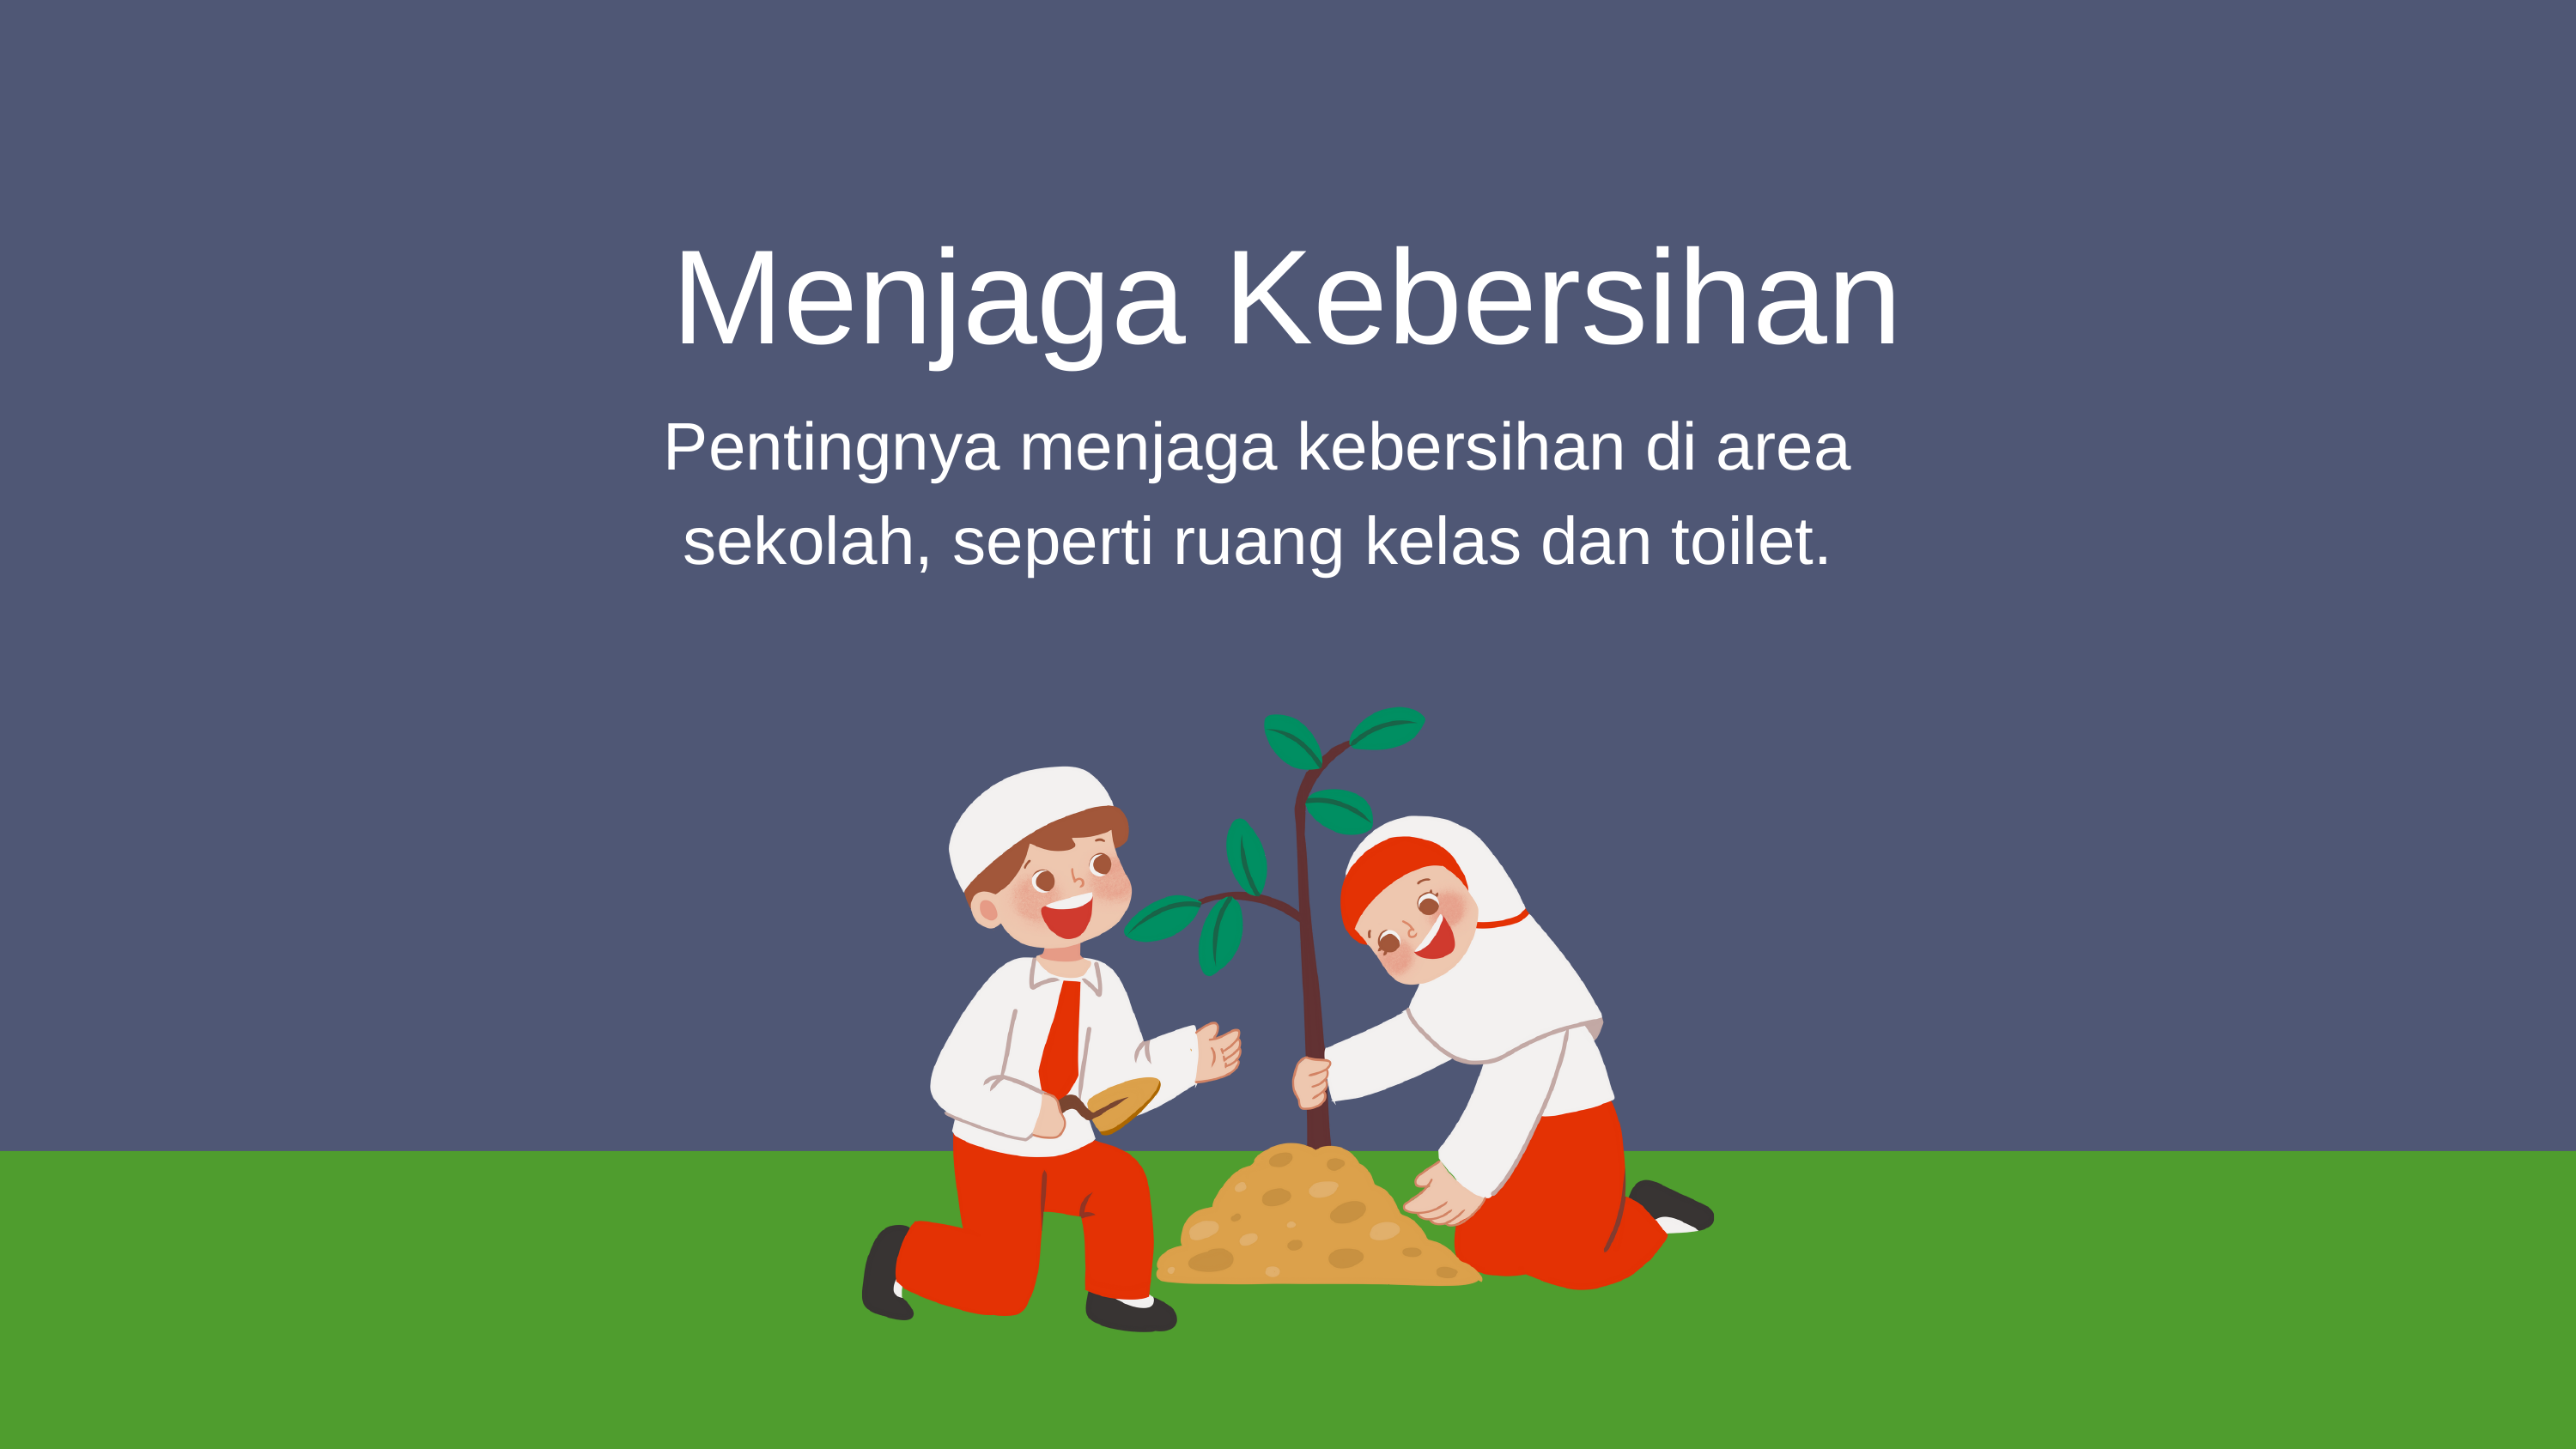

Menjaga Kebersihan
Pentingnya menjaga kebersihan di area sekolah, seperti ruang kelas dan toilet.